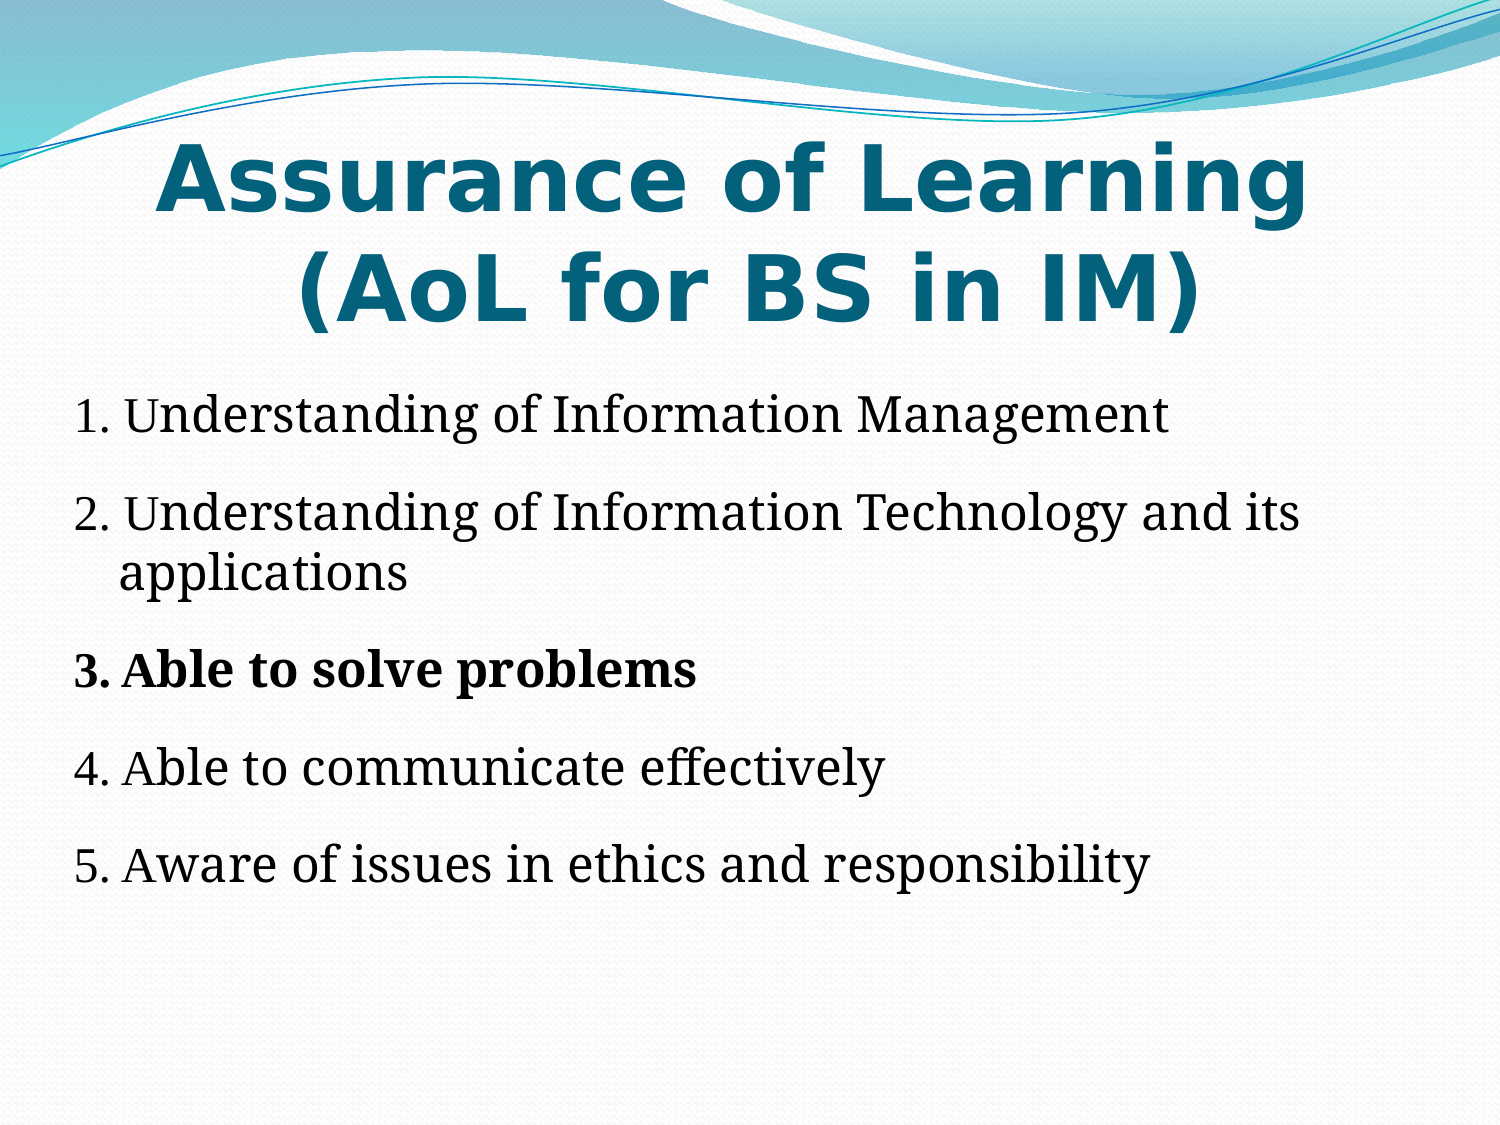

# Assurance of Learning (AoL for BS in IM)
1. Understanding of Information Management
2. Understanding of Information Technology and its applications
3. Able to solve problems
4. Able to communicate effectively
5. Aware of issues in ethics and responsibility